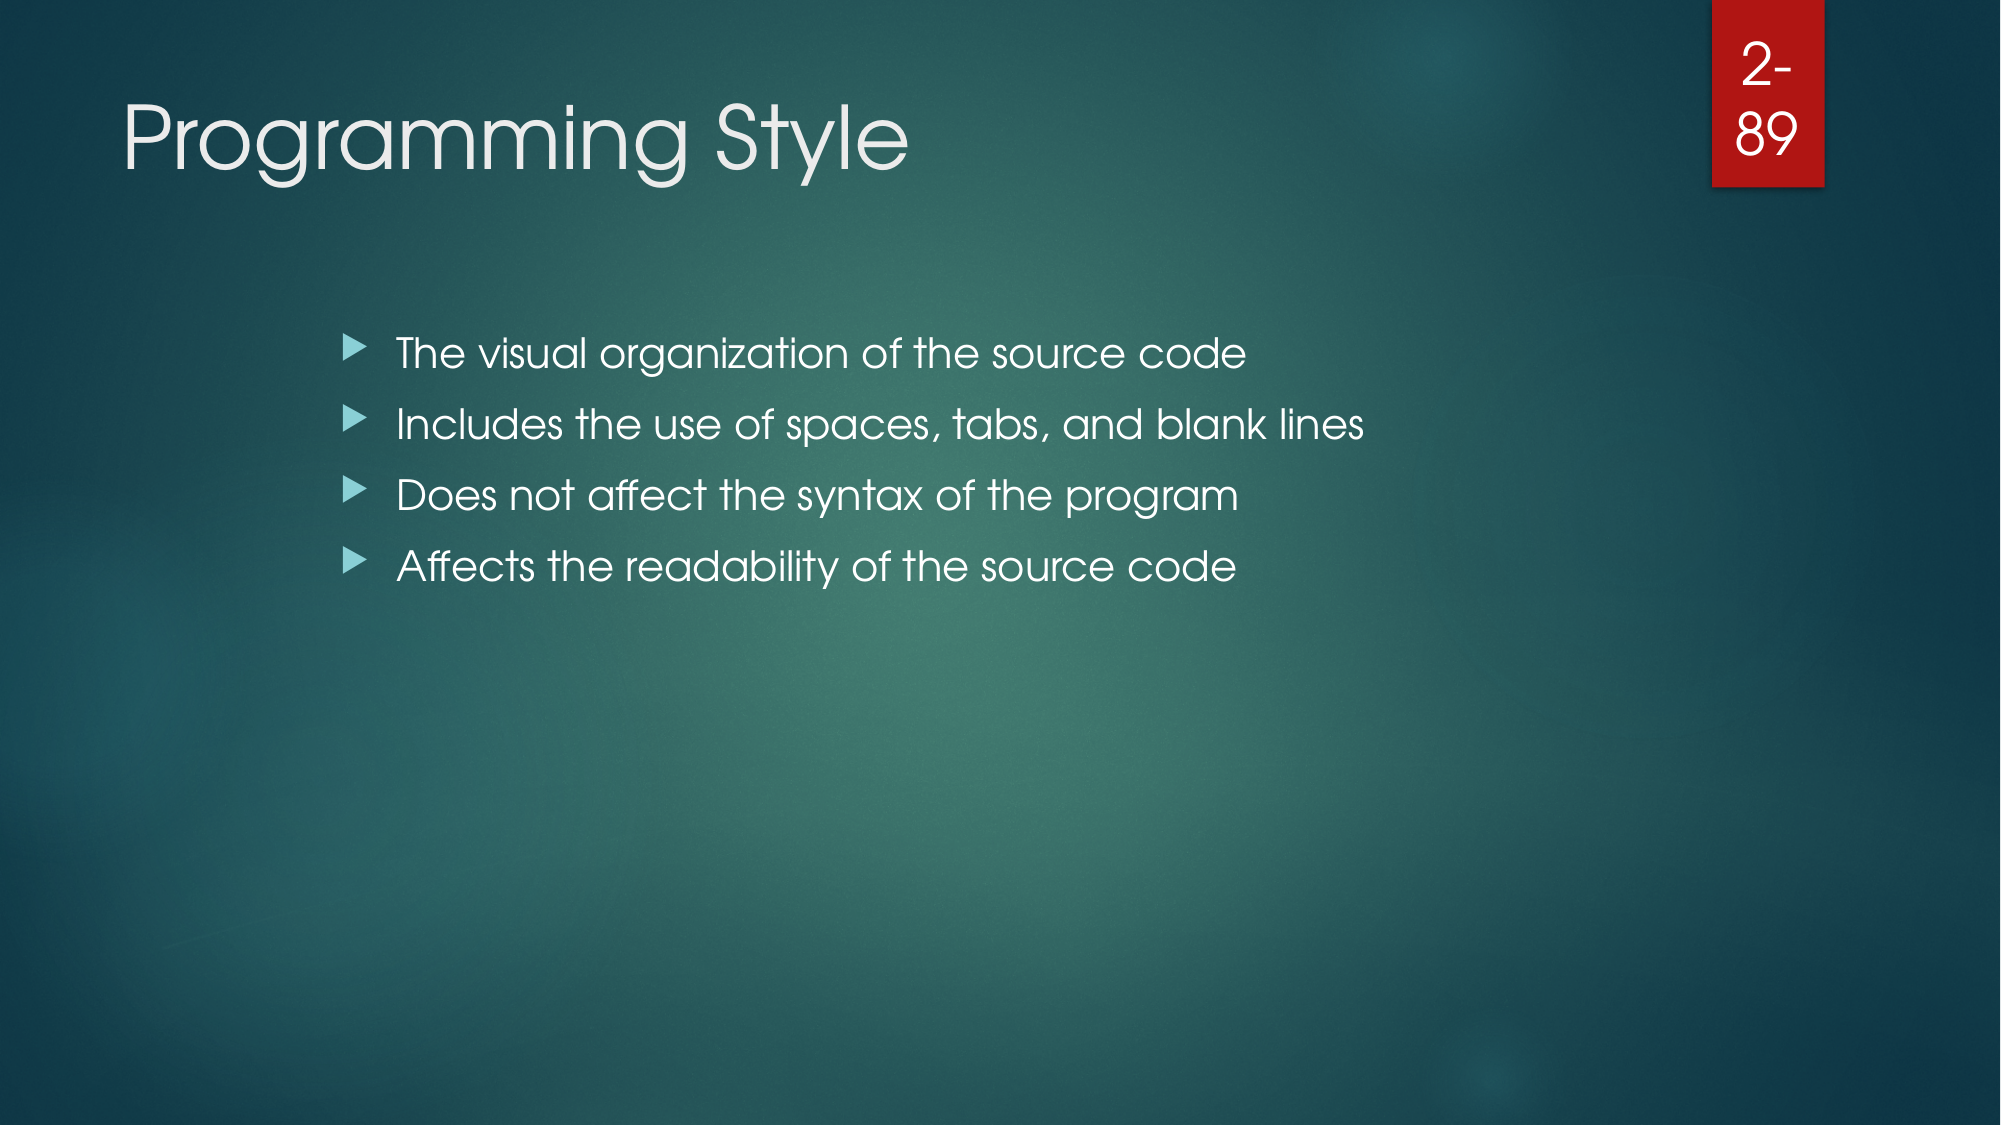

2-89
# Programming Style
The visual organization of the source code
Includes the use of spaces, tabs, and blank lines
Does not affect the syntax of the program
Affects the readability of the source code